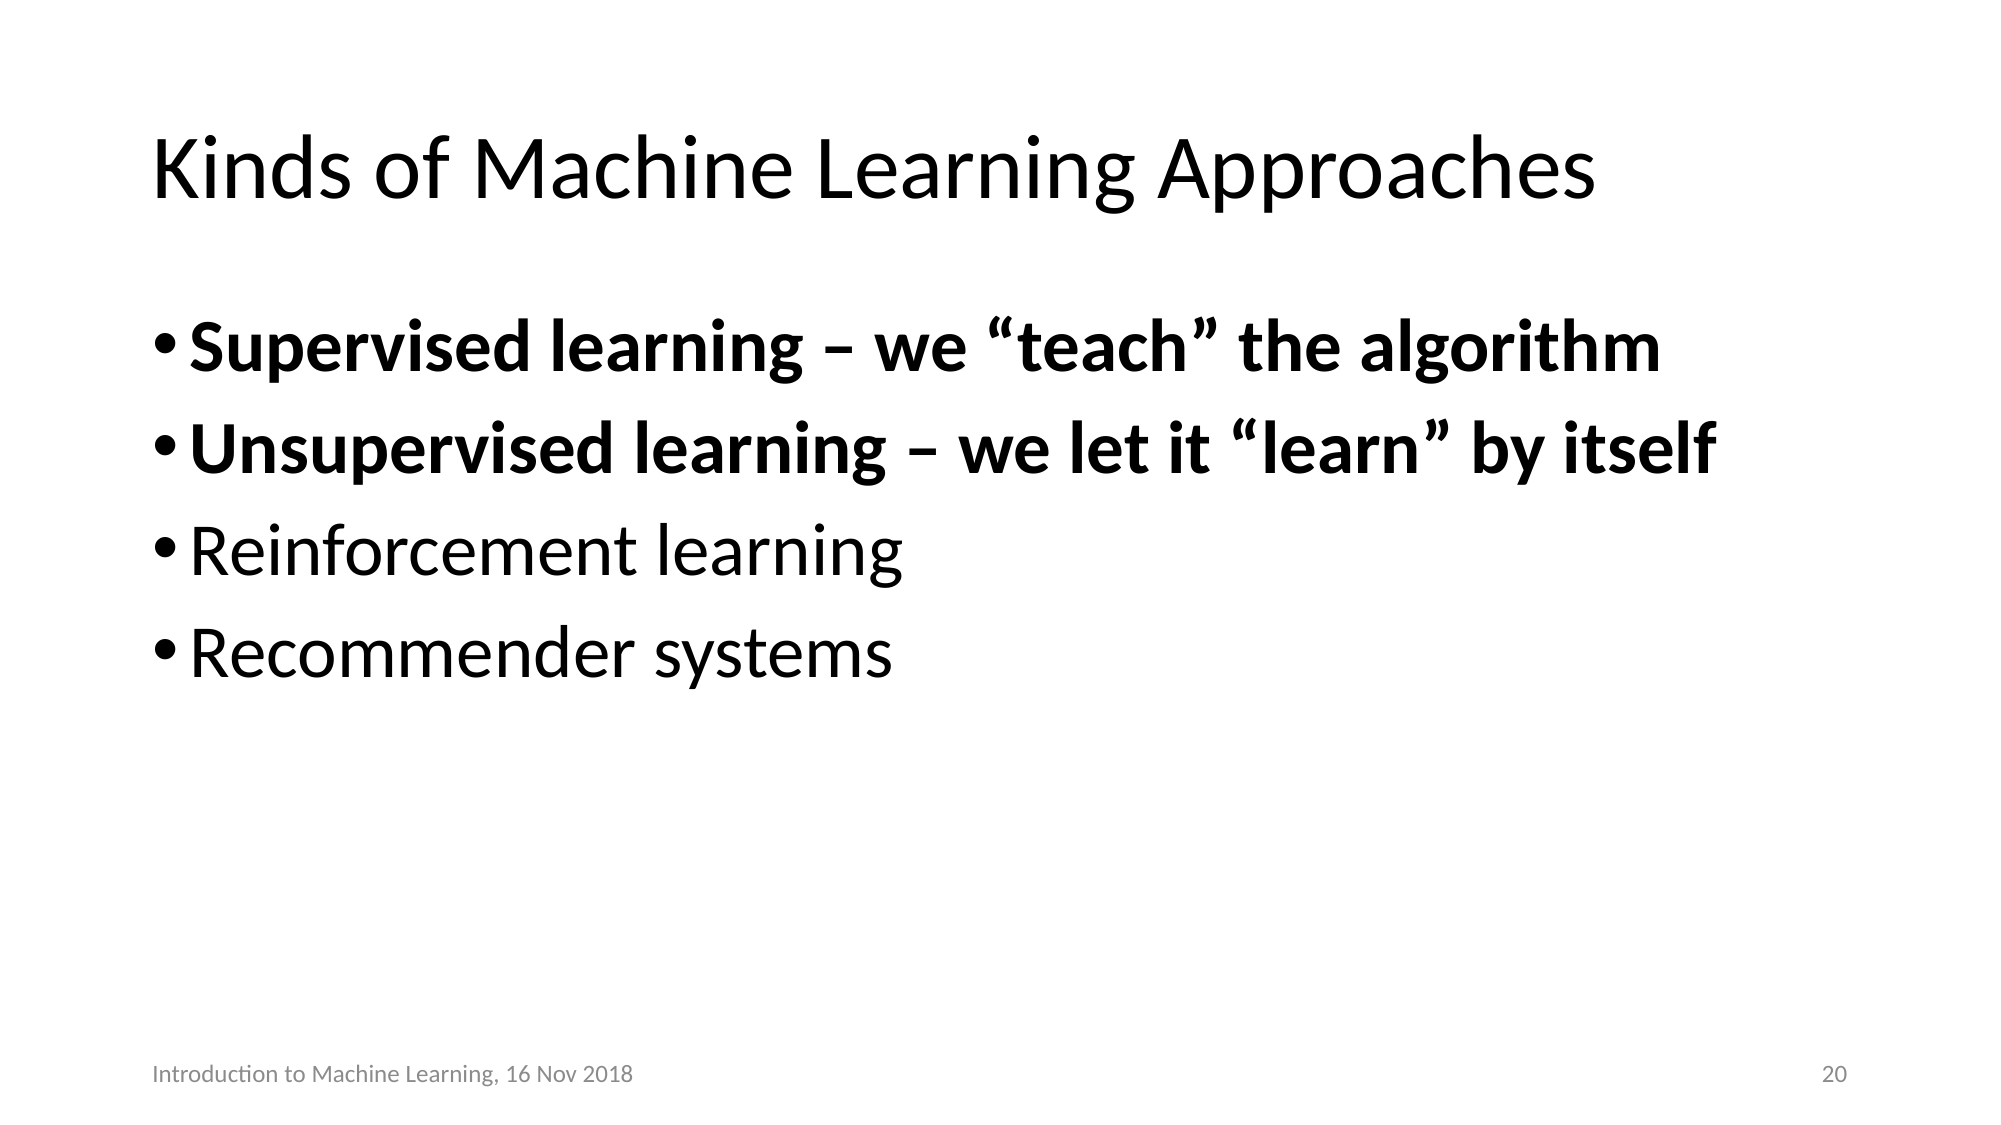

# Kinds of Machine Learning Approaches
Supervised learning – we “teach” the algorithm
Unsupervised learning – we let it “learn” by itself
Reinforcement learning
Recommender systems

Introduction to Machine Learning, 16 Nov 2018
20